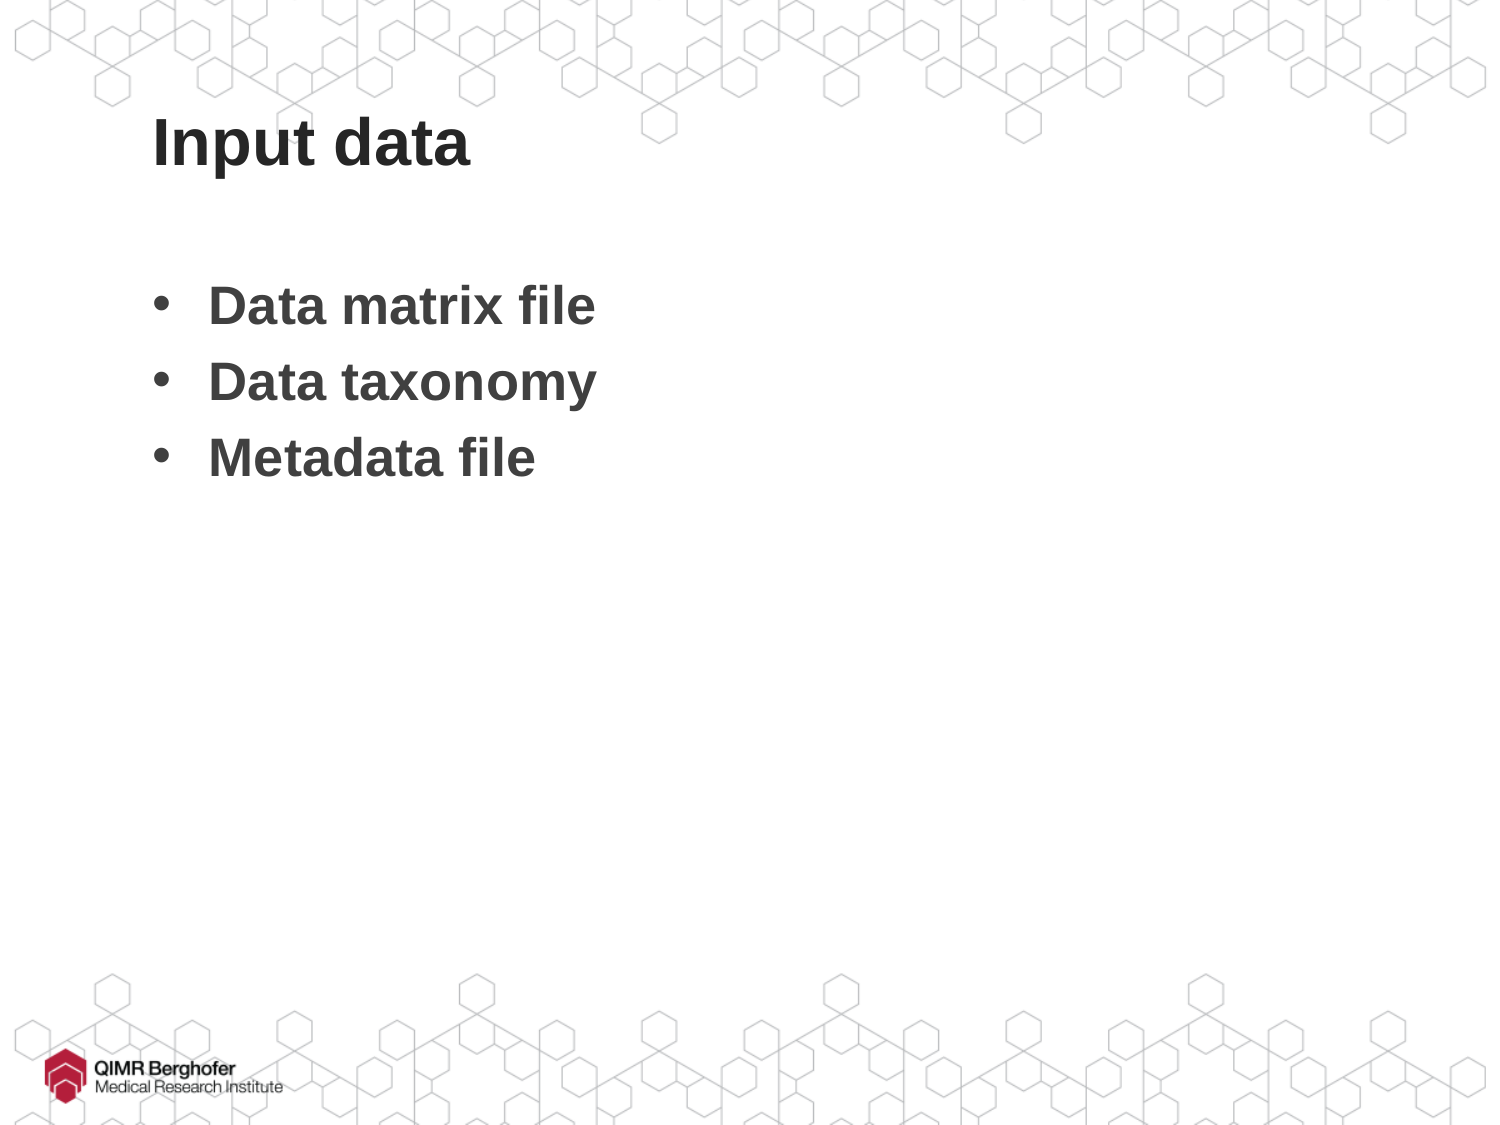

# Input data
Data matrix file
Data taxonomy
Metadata file